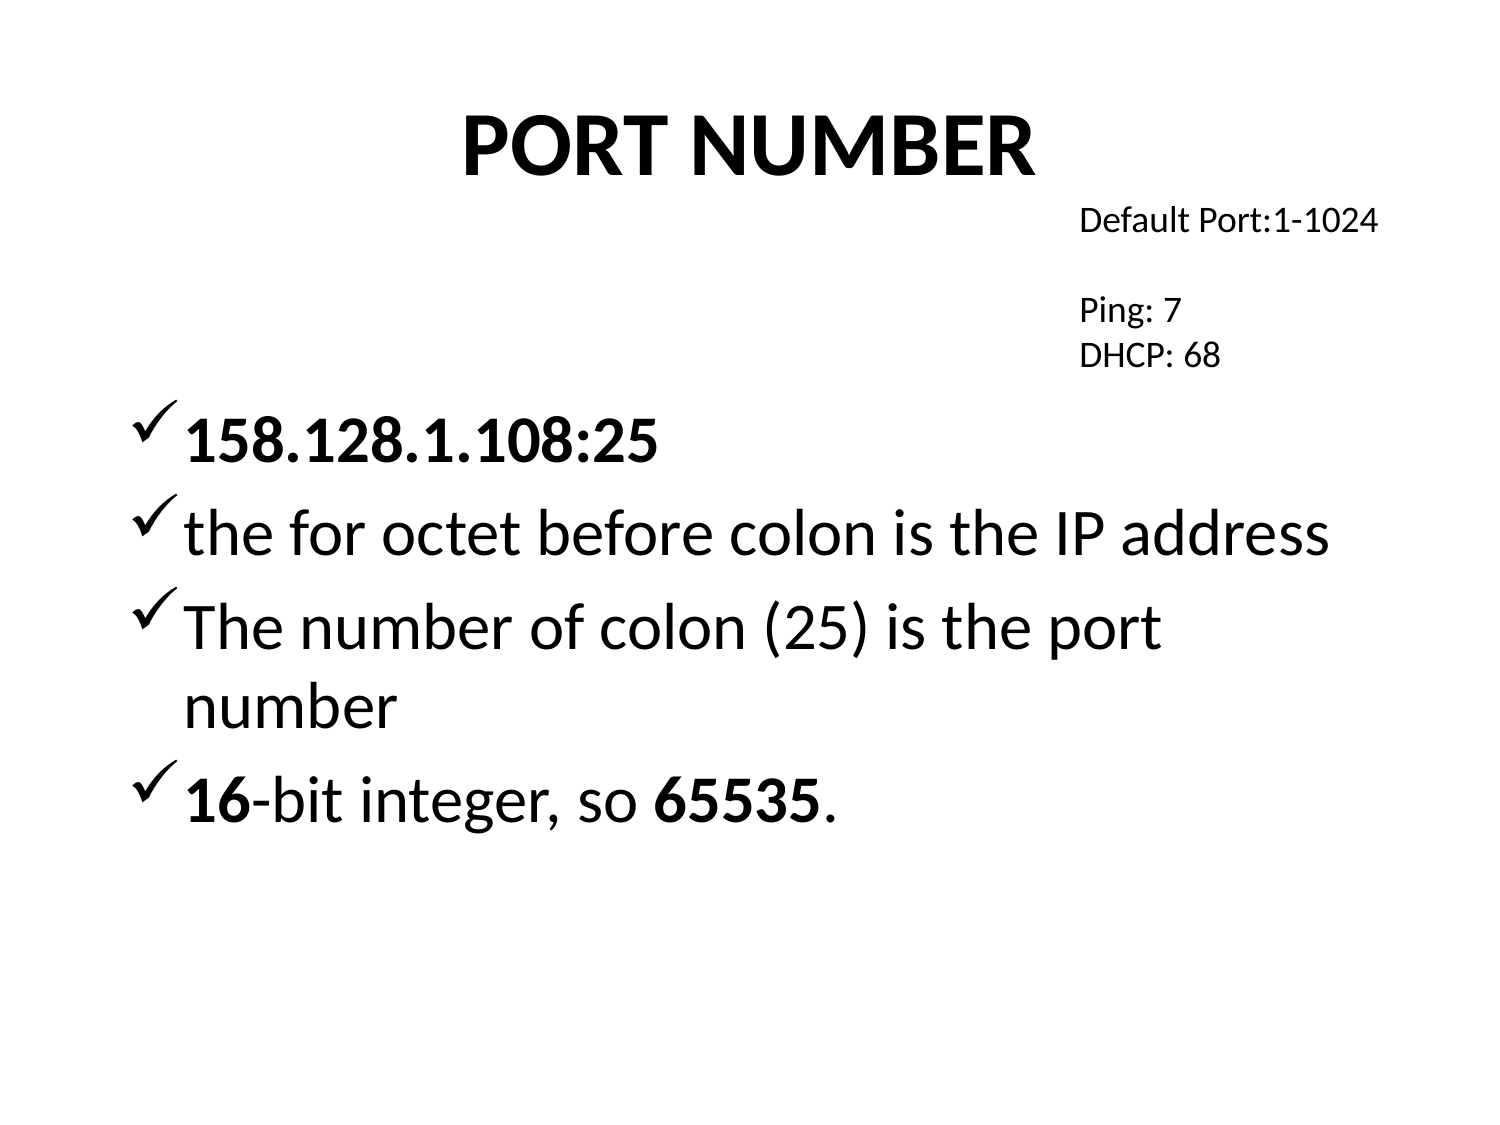

# Port number
Default Port:1-1024

Ping: 7
DHCP: 68
158.128.1.108:25
the for octet before colon is the IP address
The number of colon (25) is the port number
16-bit integer, so 65535.